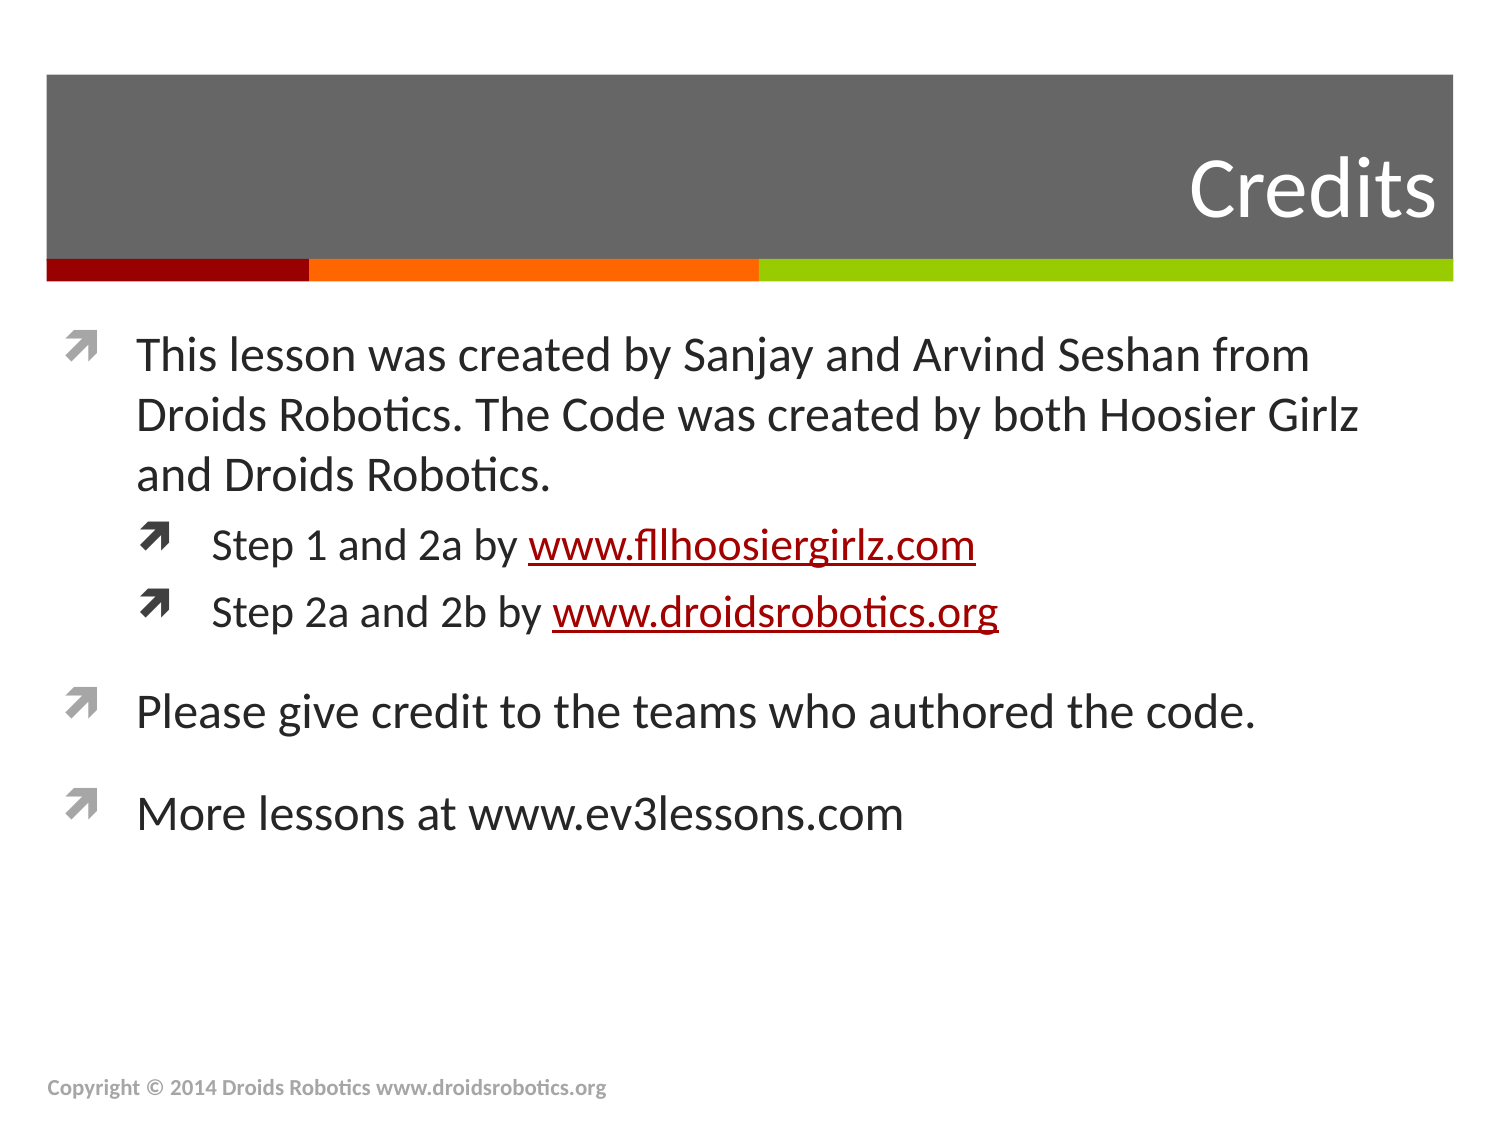

# Credits
This lesson was created by Sanjay and Arvind Seshan from Droids Robotics. The Code was created by both Hoosier Girlz and Droids Robotics.
Step 1 and 2a by www.fllhoosiergirlz.com
Step 2a and 2b by www.droidsrobotics.org
Please give credit to the teams who authored the code.
More lessons at www.ev3lessons.com
Copyright © 2014 Droids Robotics www.droidsrobotics.org